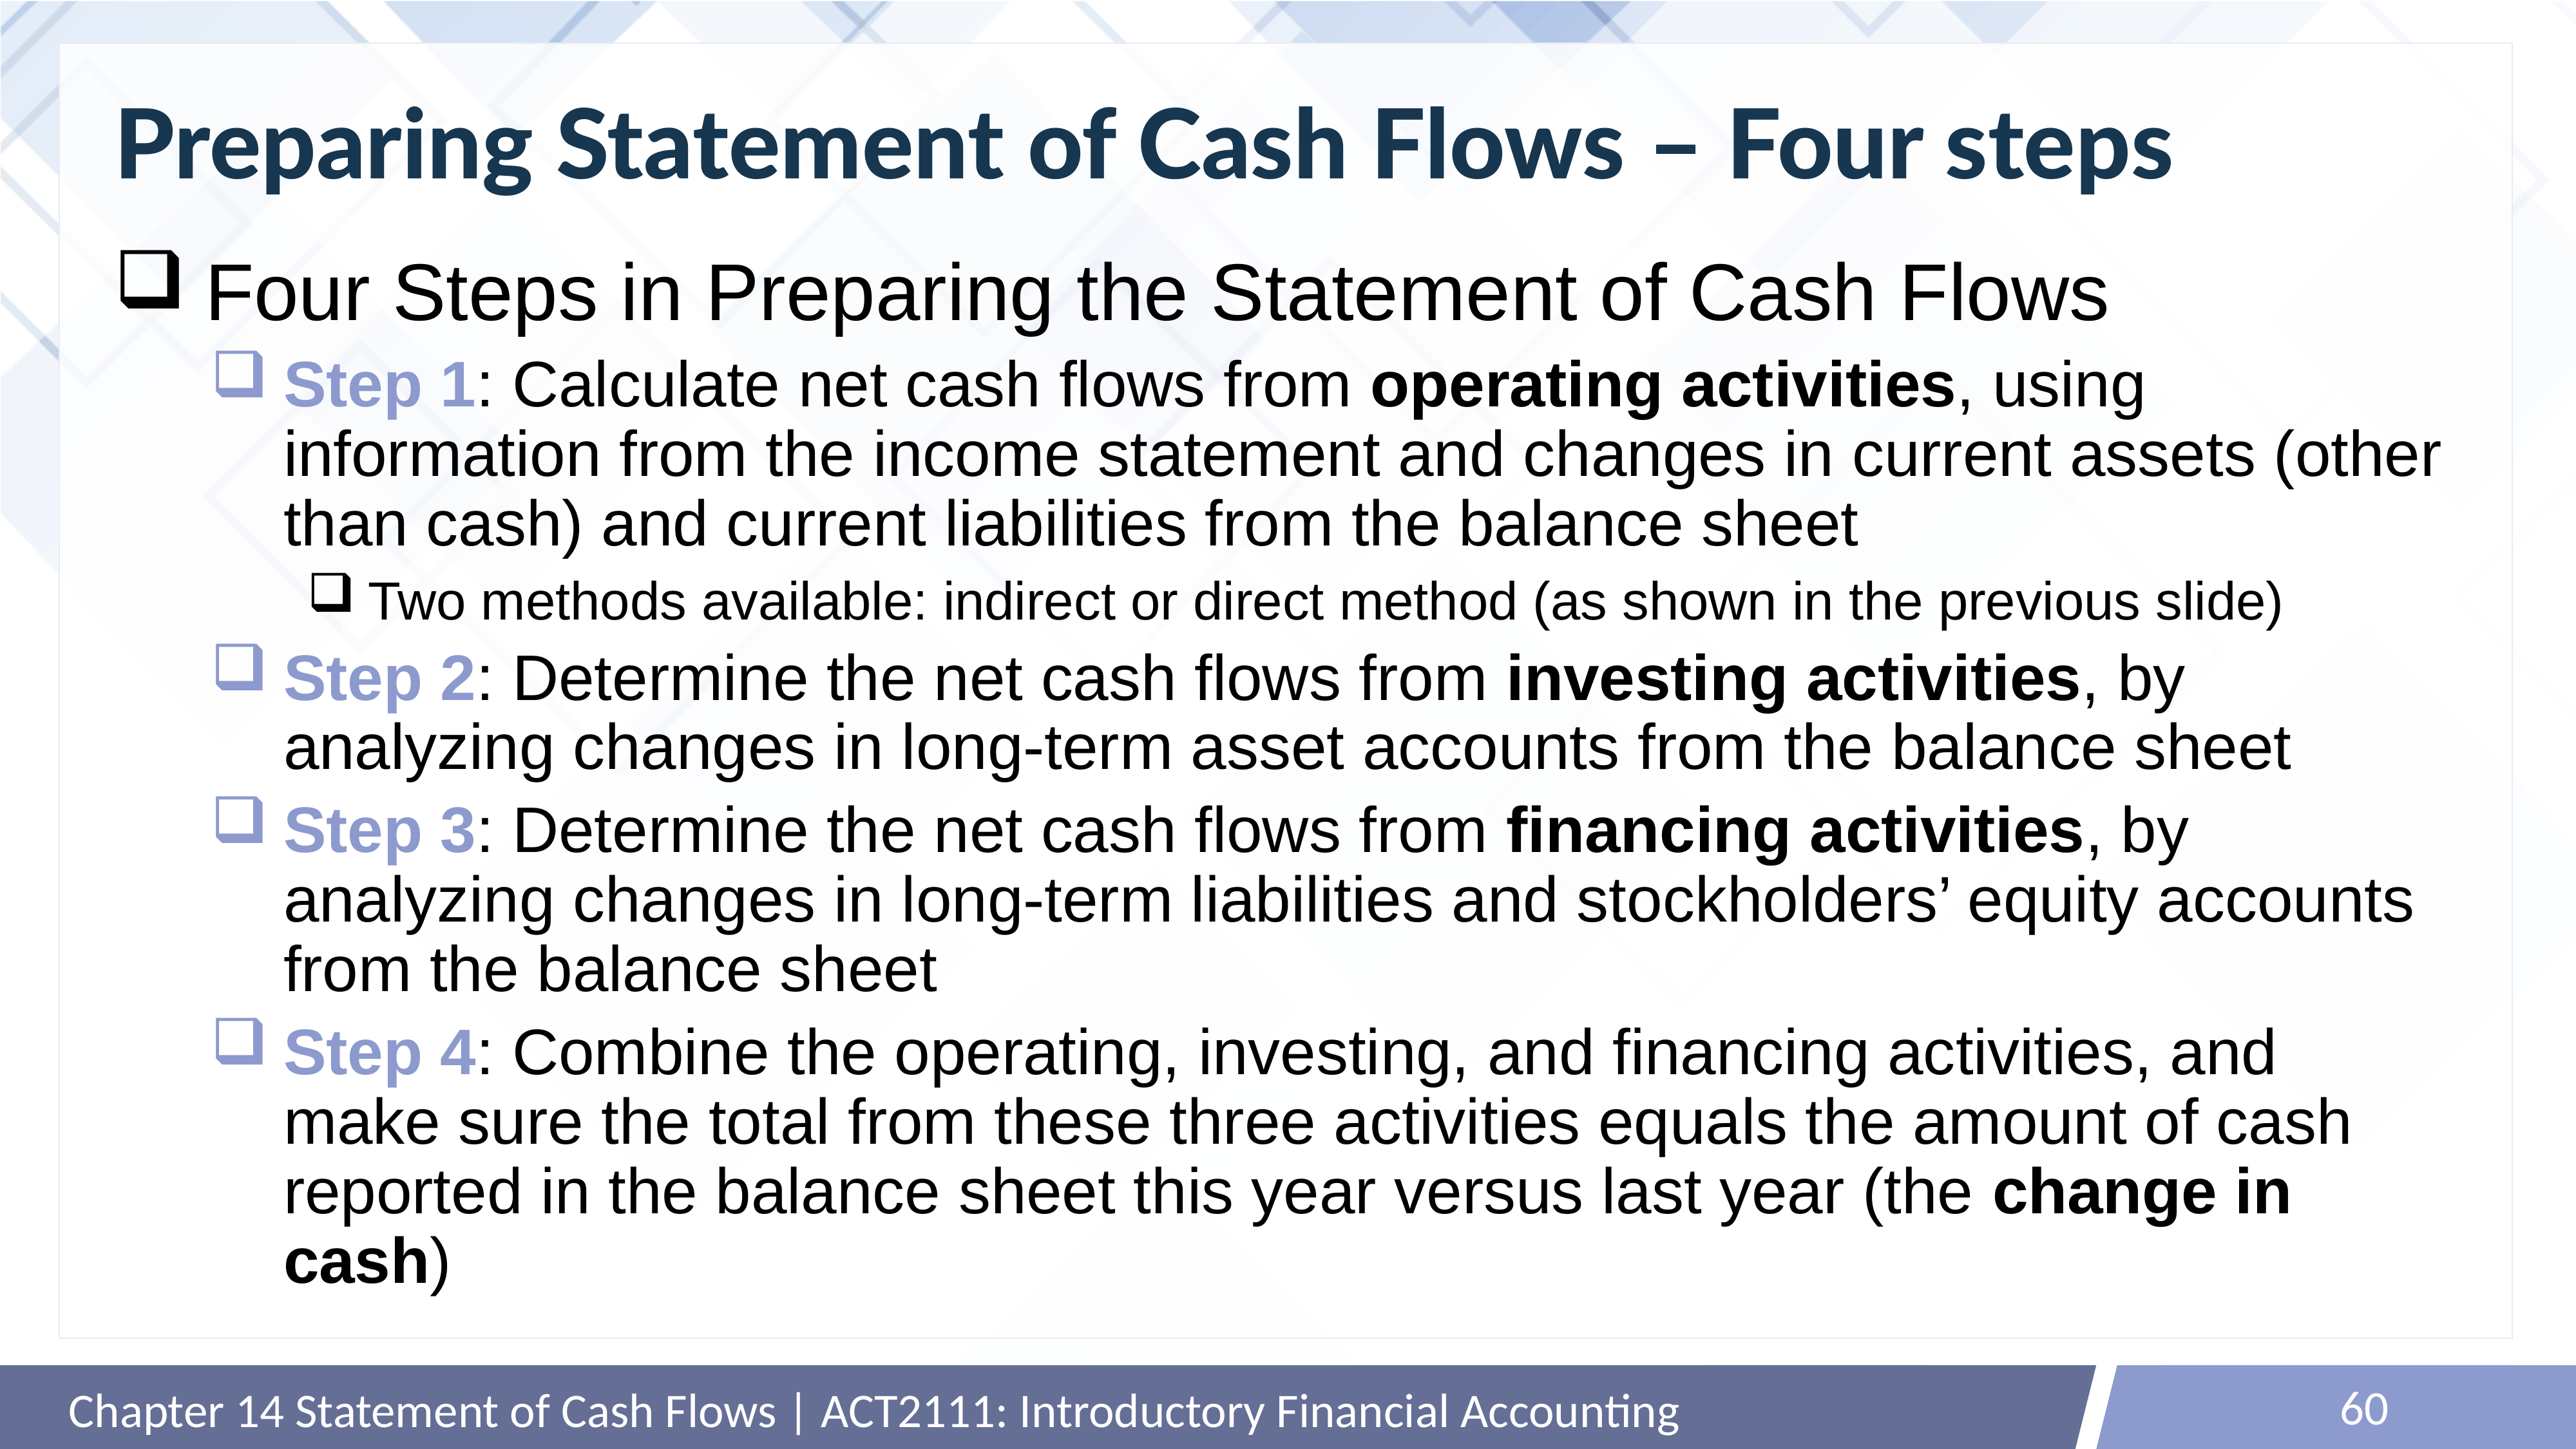

# Preparing Statement of Cash Flows – Four steps
Four Steps in Preparing the Statement of Cash Flows
Step 1: Calculate net cash flows from operating activities, using information from the income statement and changes in current assets (other than cash) and current liabilities from the balance sheet
Two methods available: indirect or direct method (as shown in the previous slide)
Step 2: Determine the net cash flows from investing activities, by analyzing changes in long-term asset accounts from the balance sheet
Step 3: Determine the net cash flows from financing activities, by analyzing changes in long-term liabilities and stockholders’ equity accounts from the balance sheet
Step 4: Combine the operating, investing, and financing activities, and make sure the total from these three activities equals the amount of cash reported in the balance sheet this year versus last year (the change in cash)
60
Chapter 14 Statement of Cash Flows | ACT2111: Introductory Financial Accounting